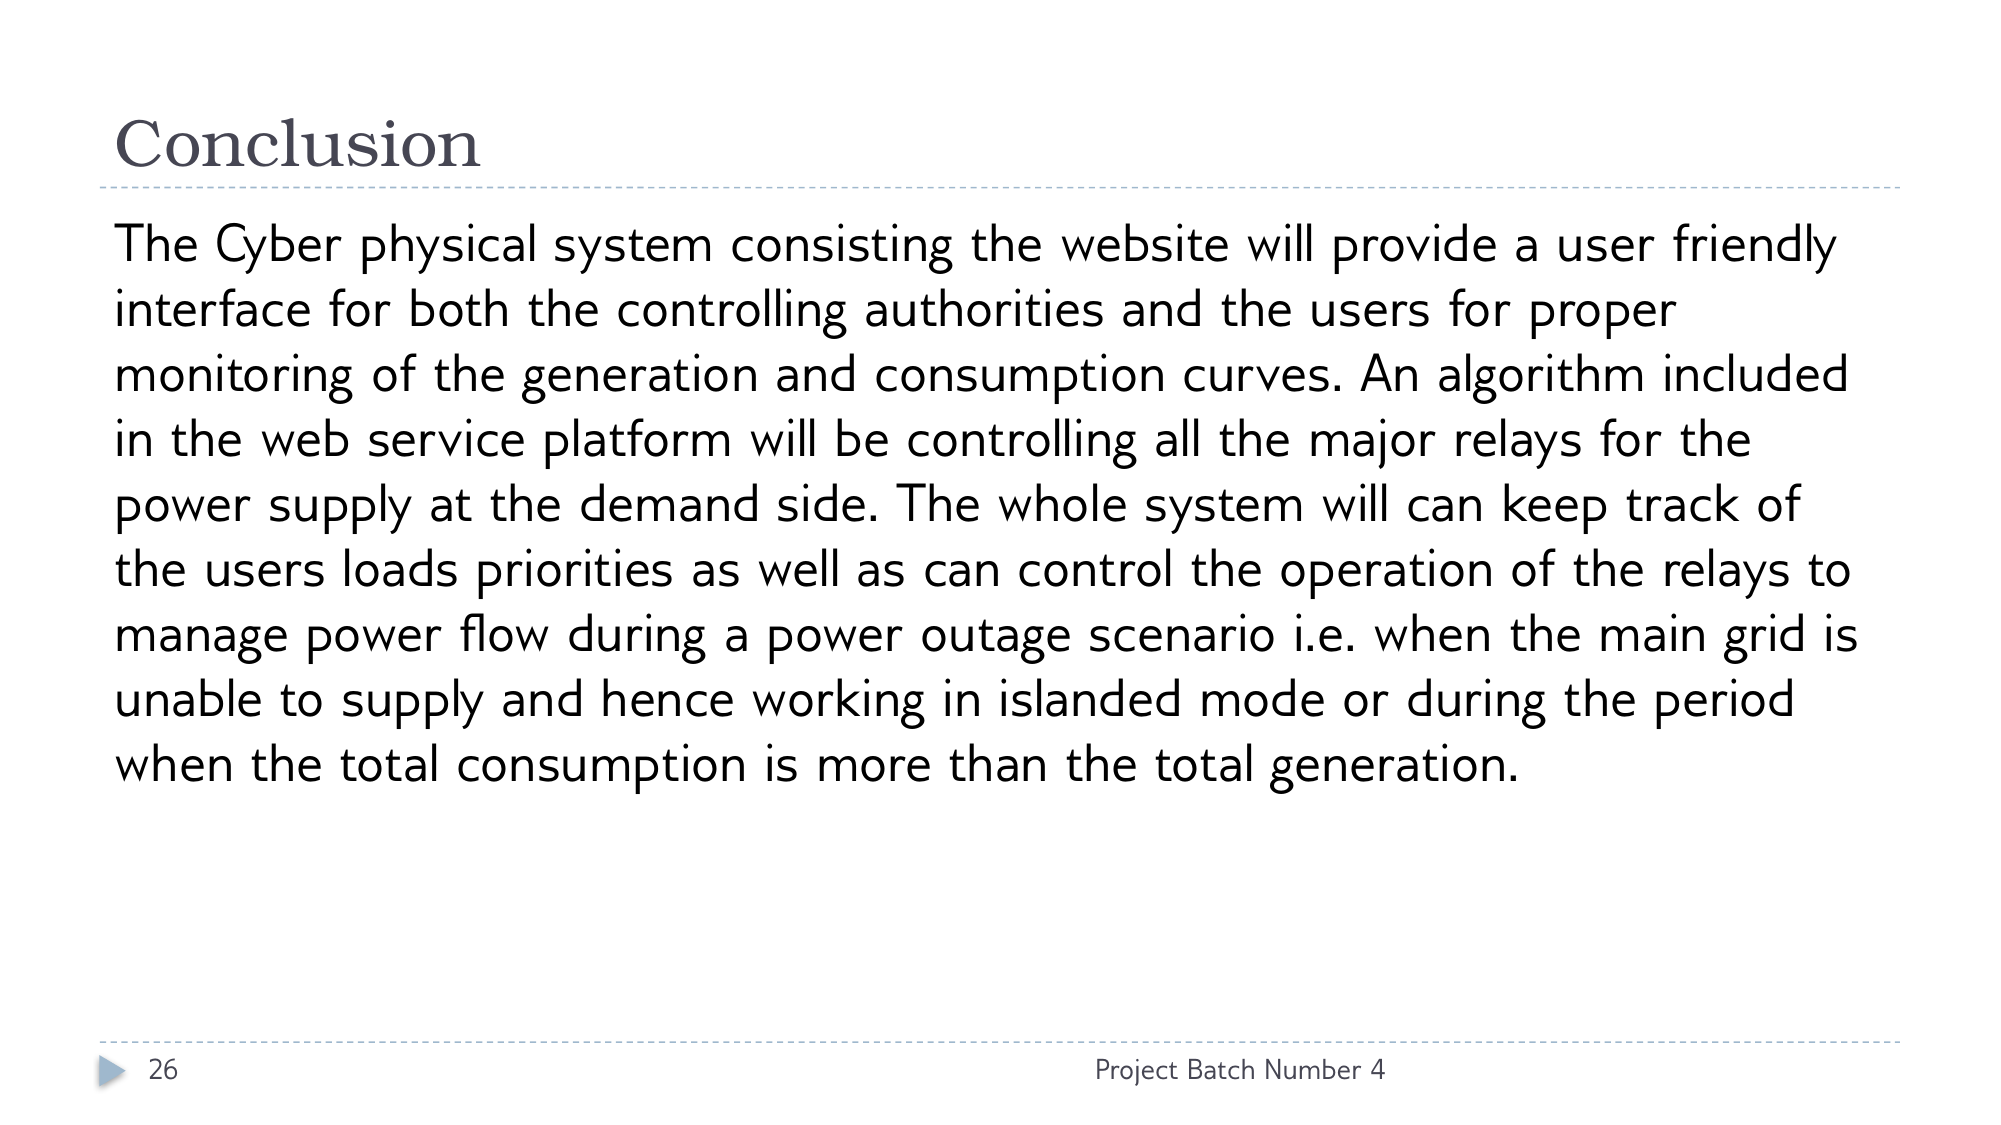

# Conclusion
The Cyber physical system consisting the website will provide a user friendly interface for both the controlling authorities and the users for proper monitoring of the generation and consumption curves. An algorithm included in the web service platform will be controlling all the major relays for the power supply at the demand side. The whole system will can keep track of the users loads priorities as well as can control the operation of the relays to manage power flow during a power outage scenario i.e. when the main grid is unable to supply and hence working in islanded mode or during the period when the total consumption is more than the total generation.

26
Project Batch Number 4